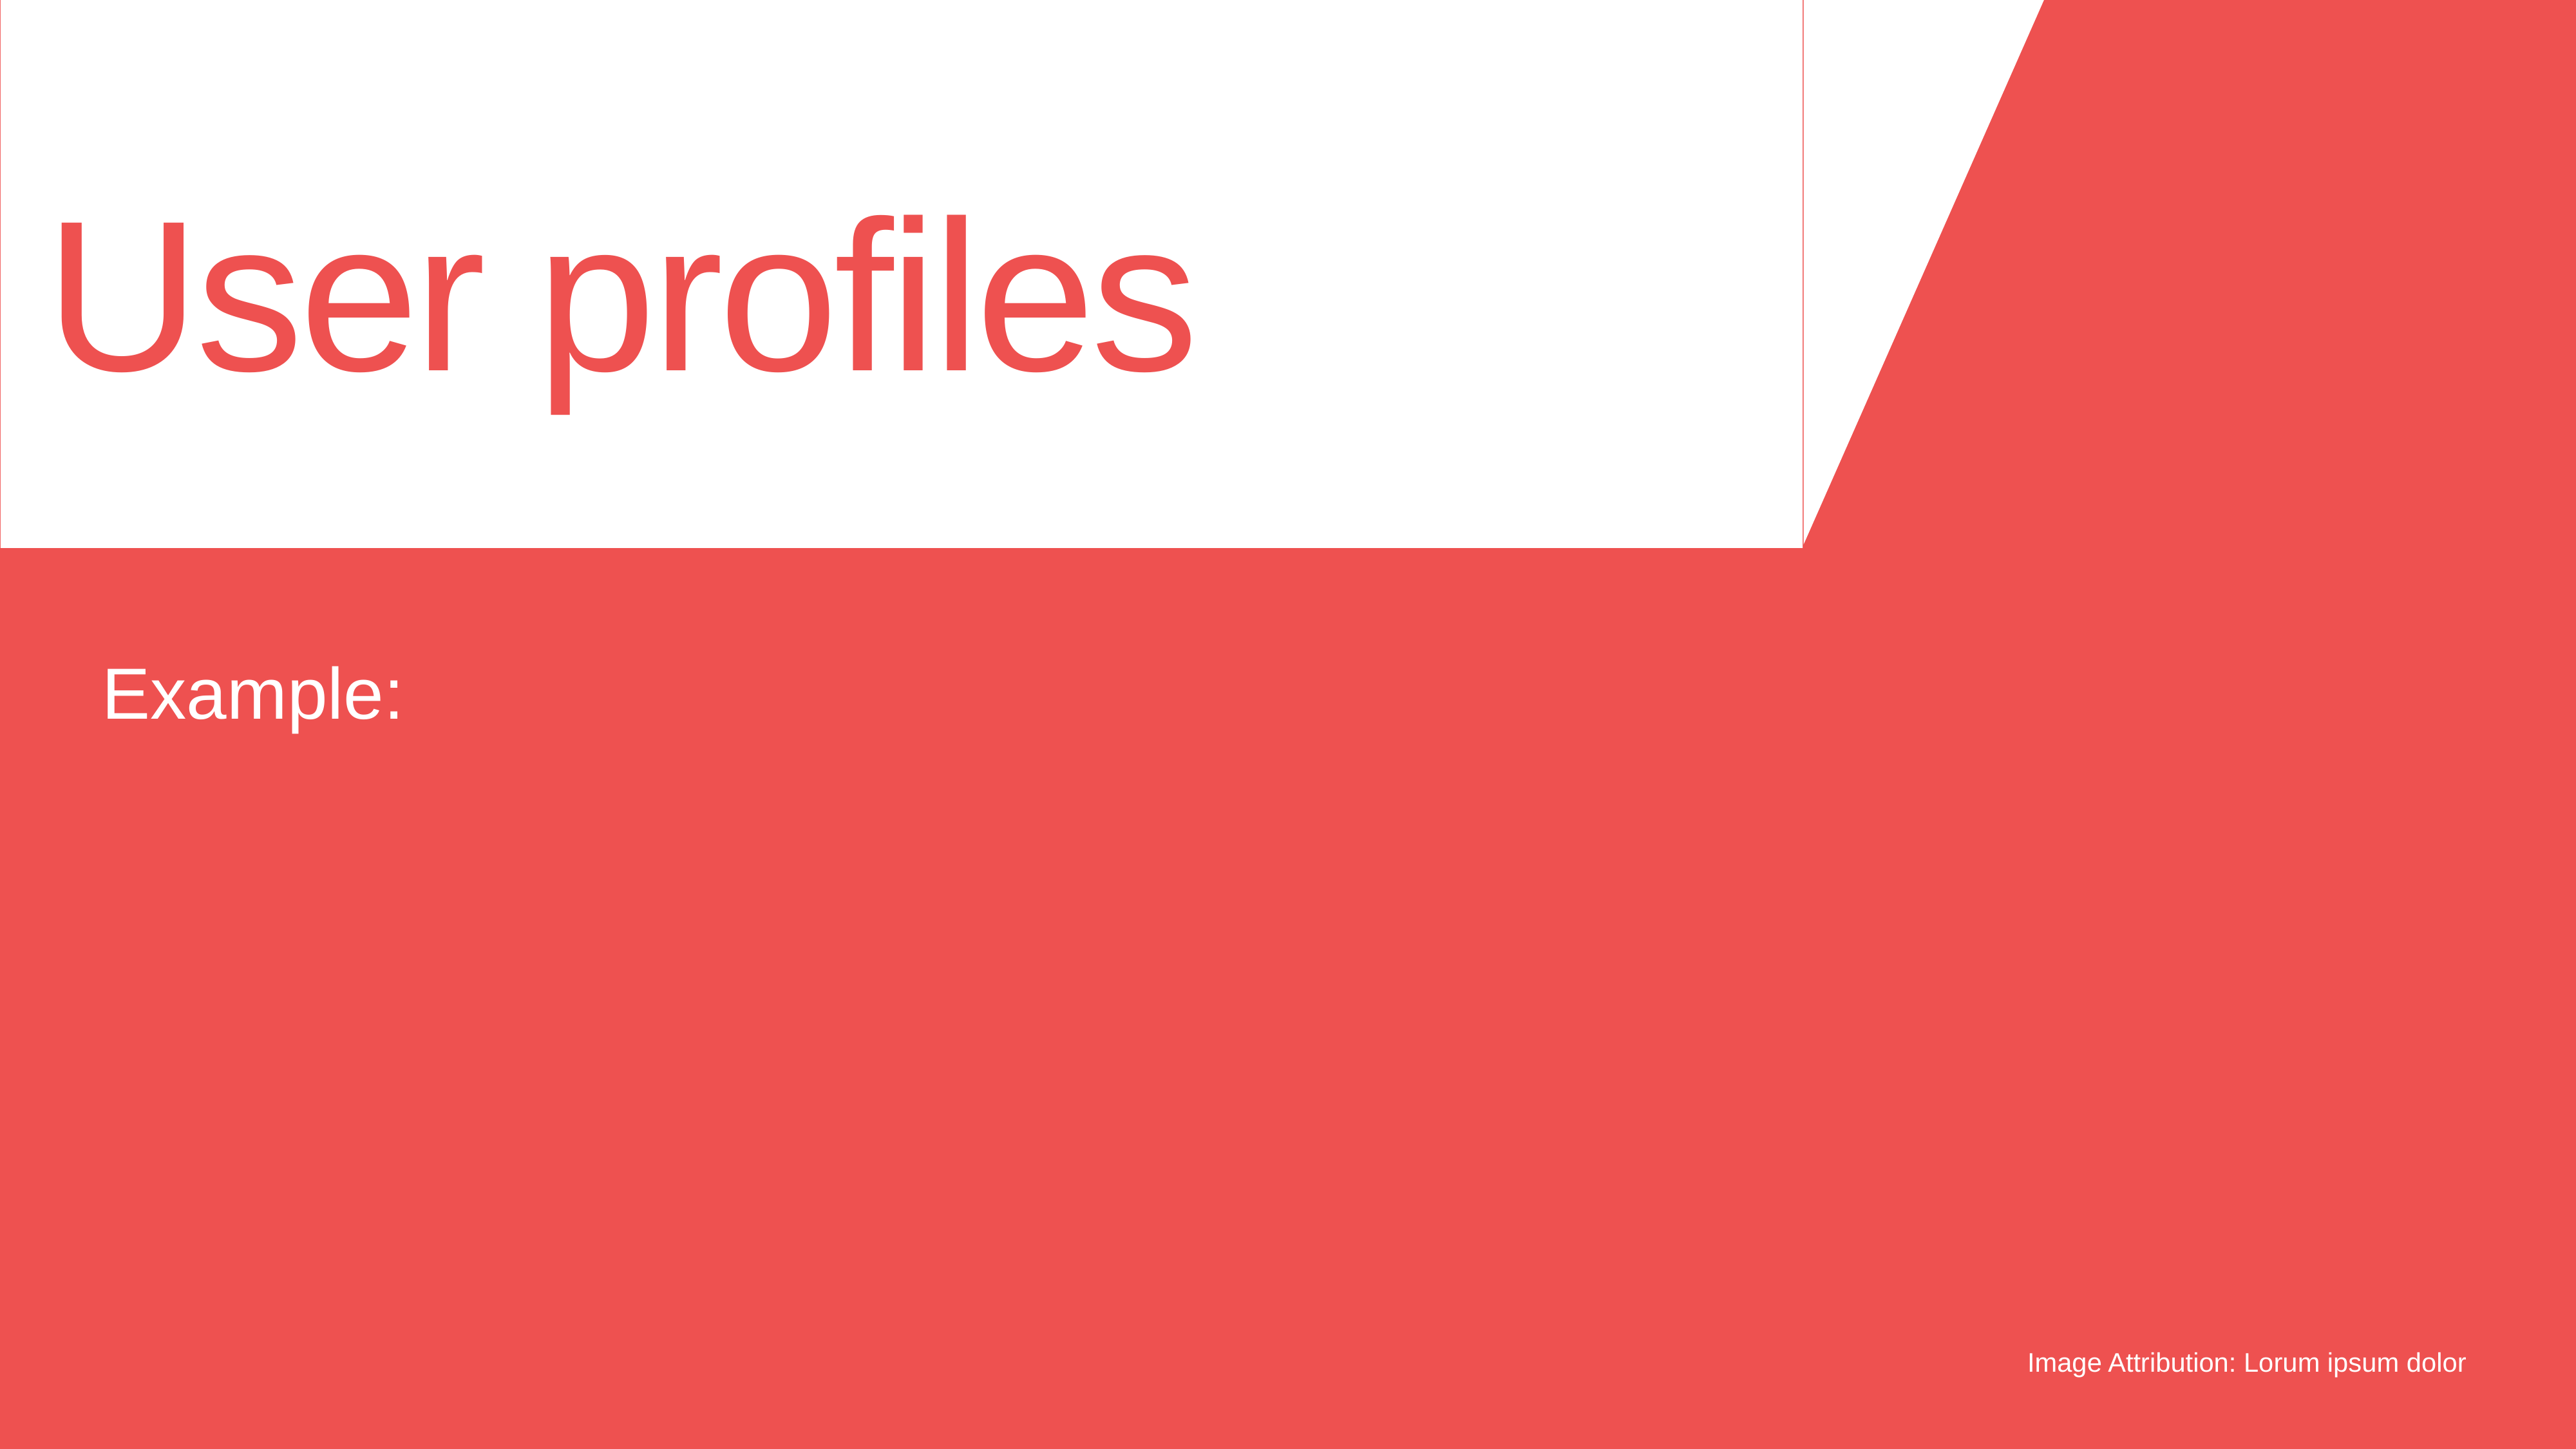

User profiles

Image Attribution: Lorum ipsum dolor
Example: